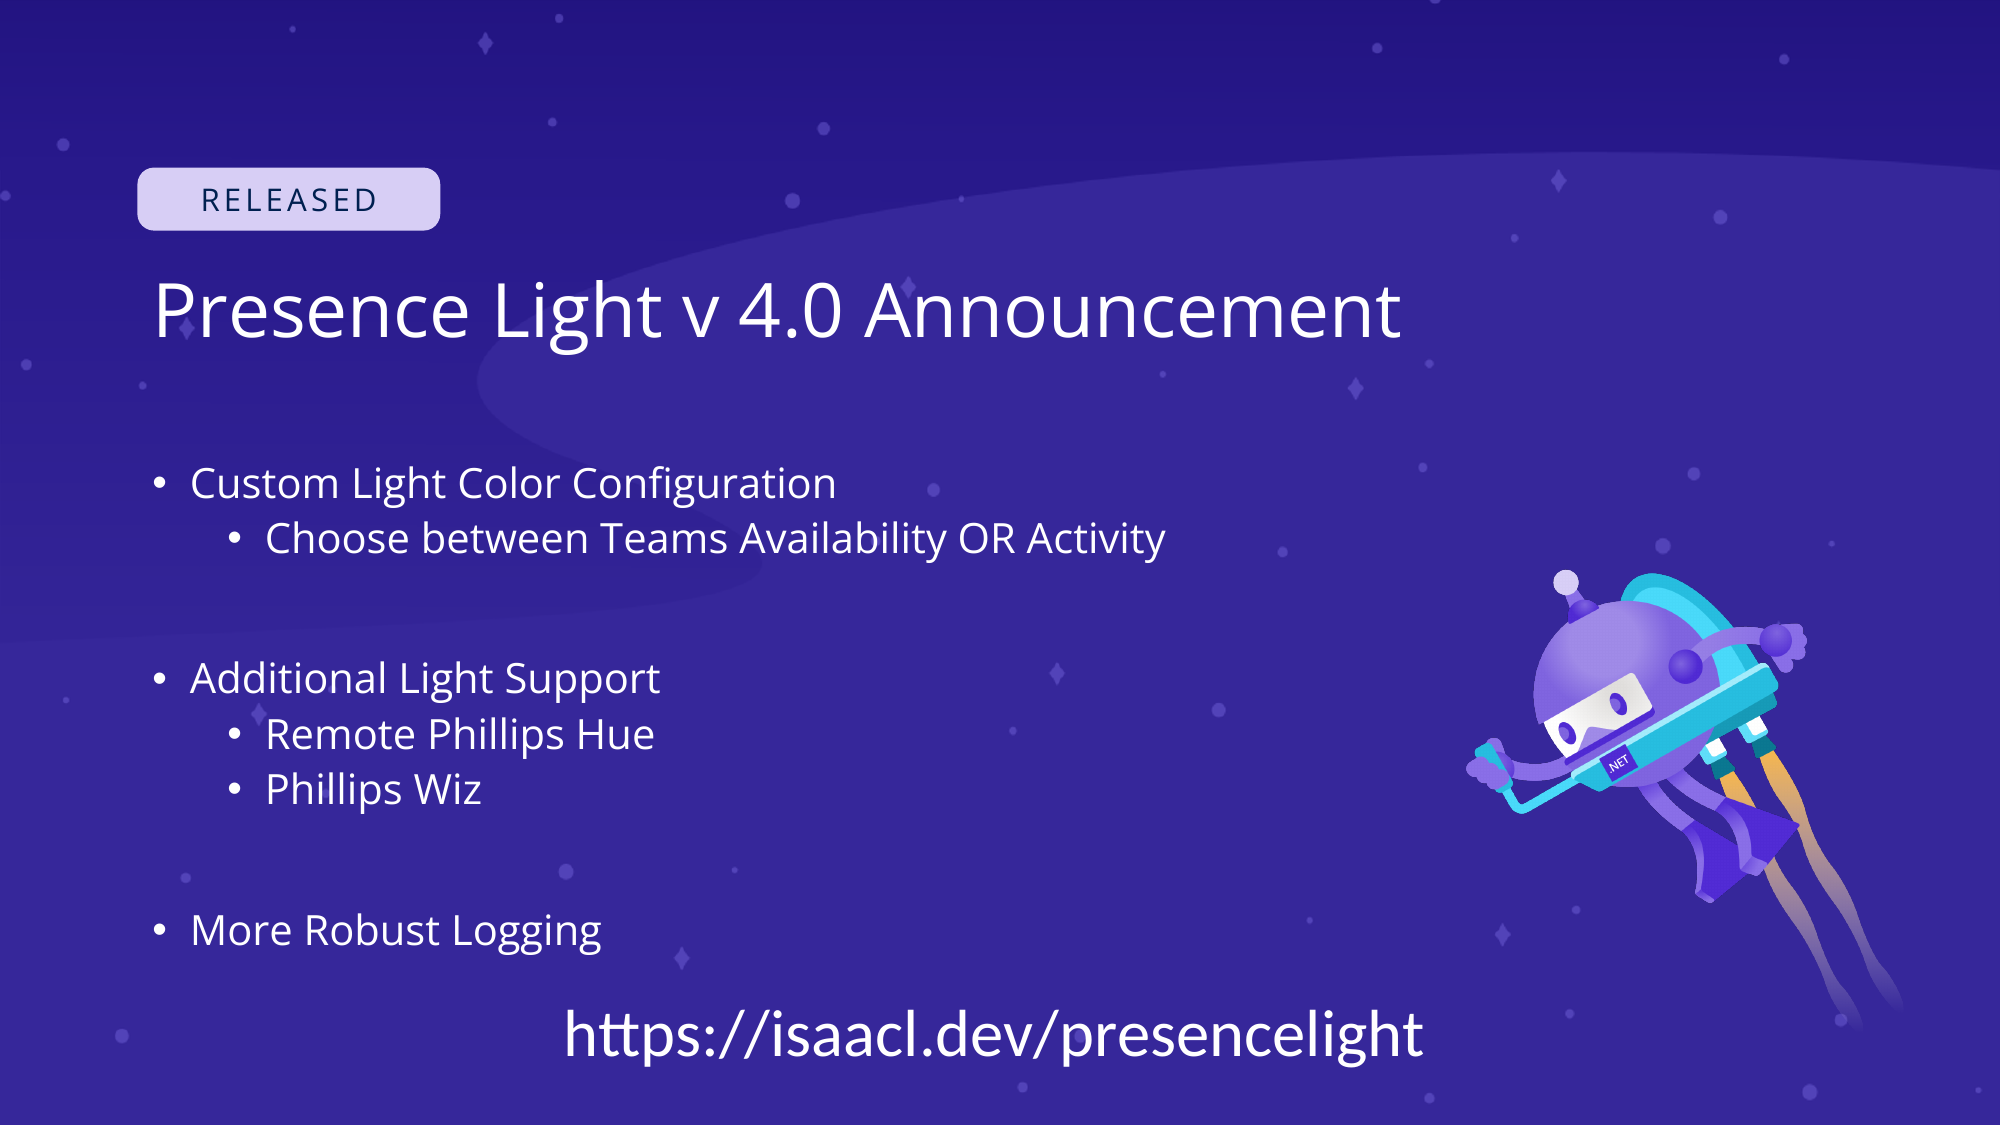

# Presence Light v 4.0 Announcement

Custom Light Color Configuration
Choose between Teams Availability OR Activity

Additional Light Support
Remote Phillips Hue
Phillips Wiz

More Robust Logging
https://isaacl.dev/presencelight